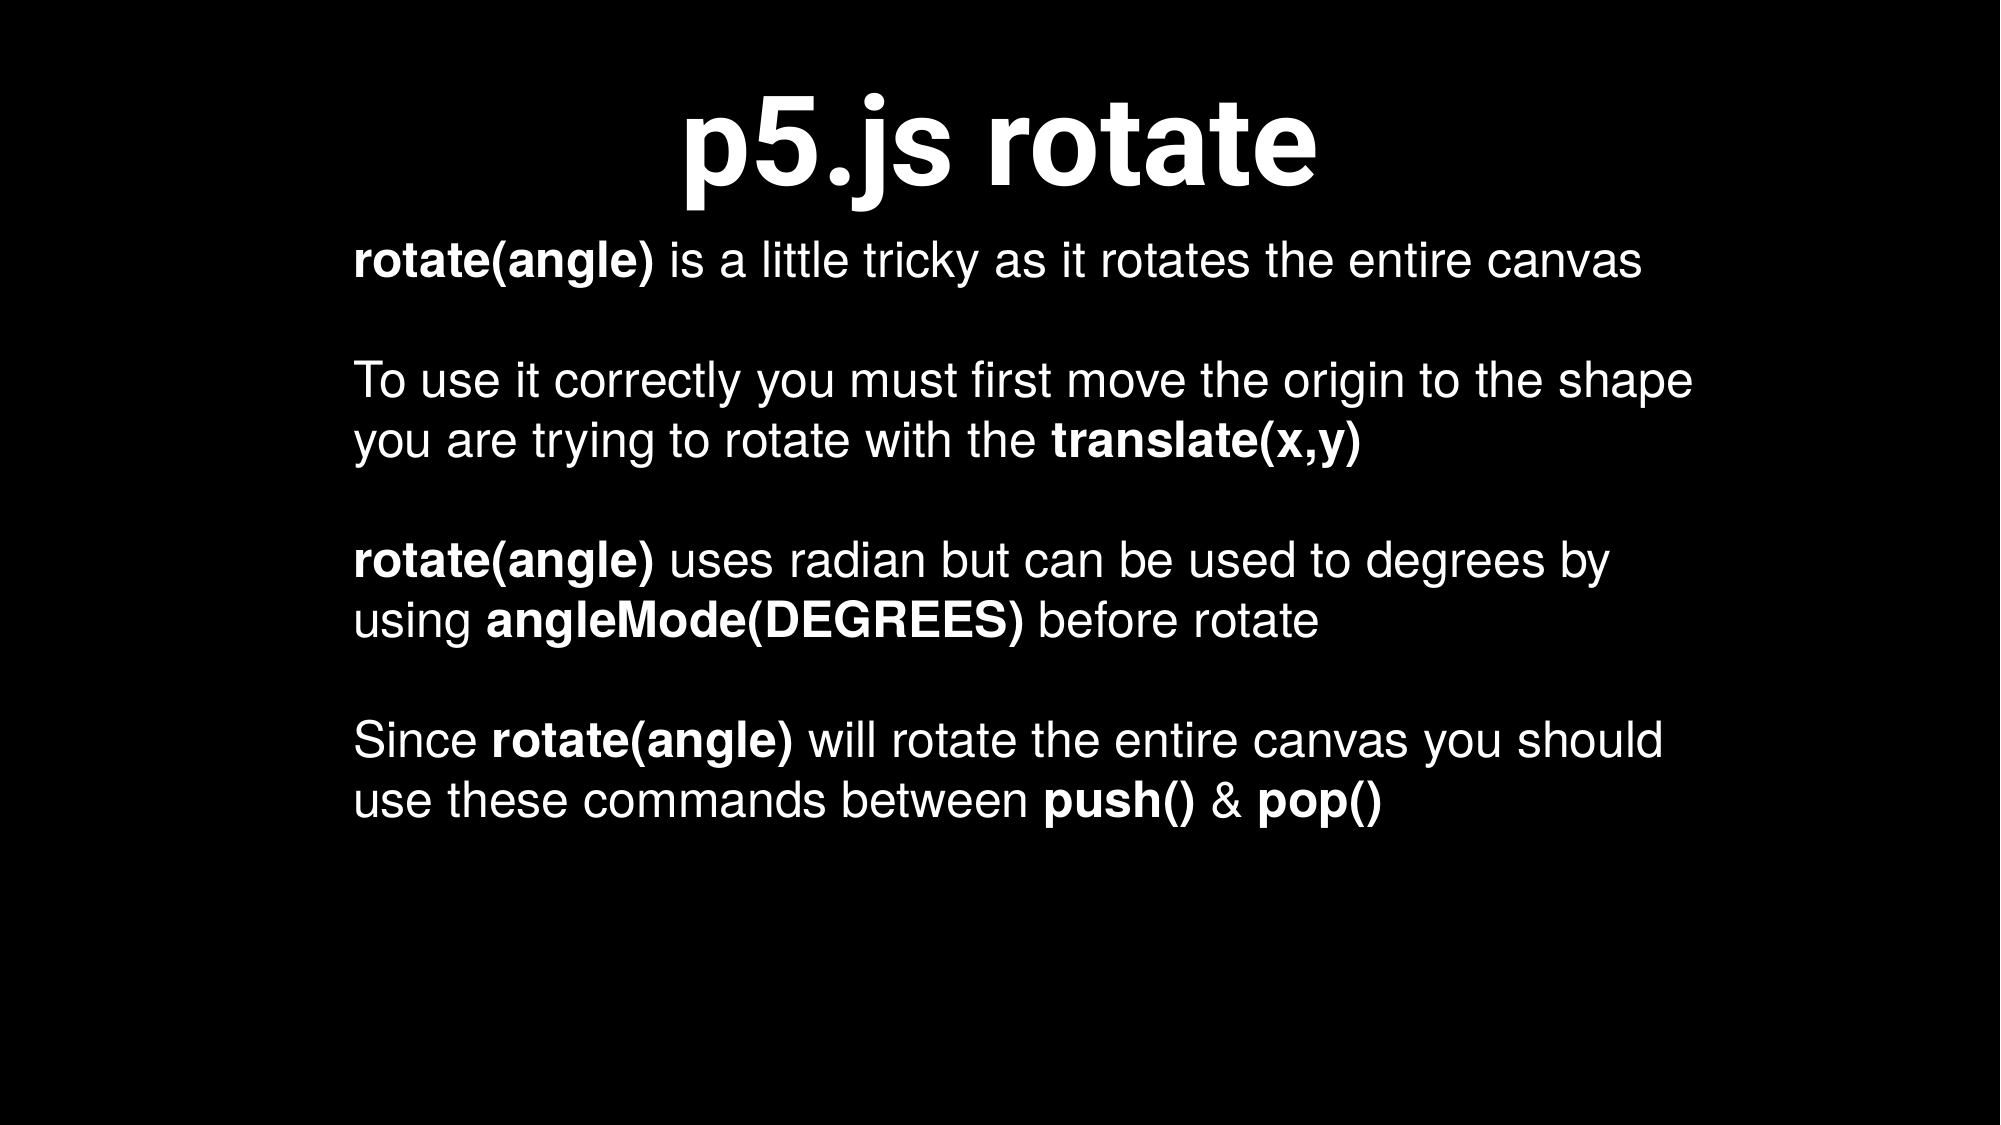

p5.js rotate
rotate(angle) is a little tricky as it rotates the entire canvas

To use it correctly you must first move the origin to the shape you are trying to rotate with the translate(x,y)

rotate(angle) uses radian but can be used to degrees by using angleMode(DEGREES) before rotate

Since rotate(angle) will rotate the entire canvas you should use these commands between push() & pop()